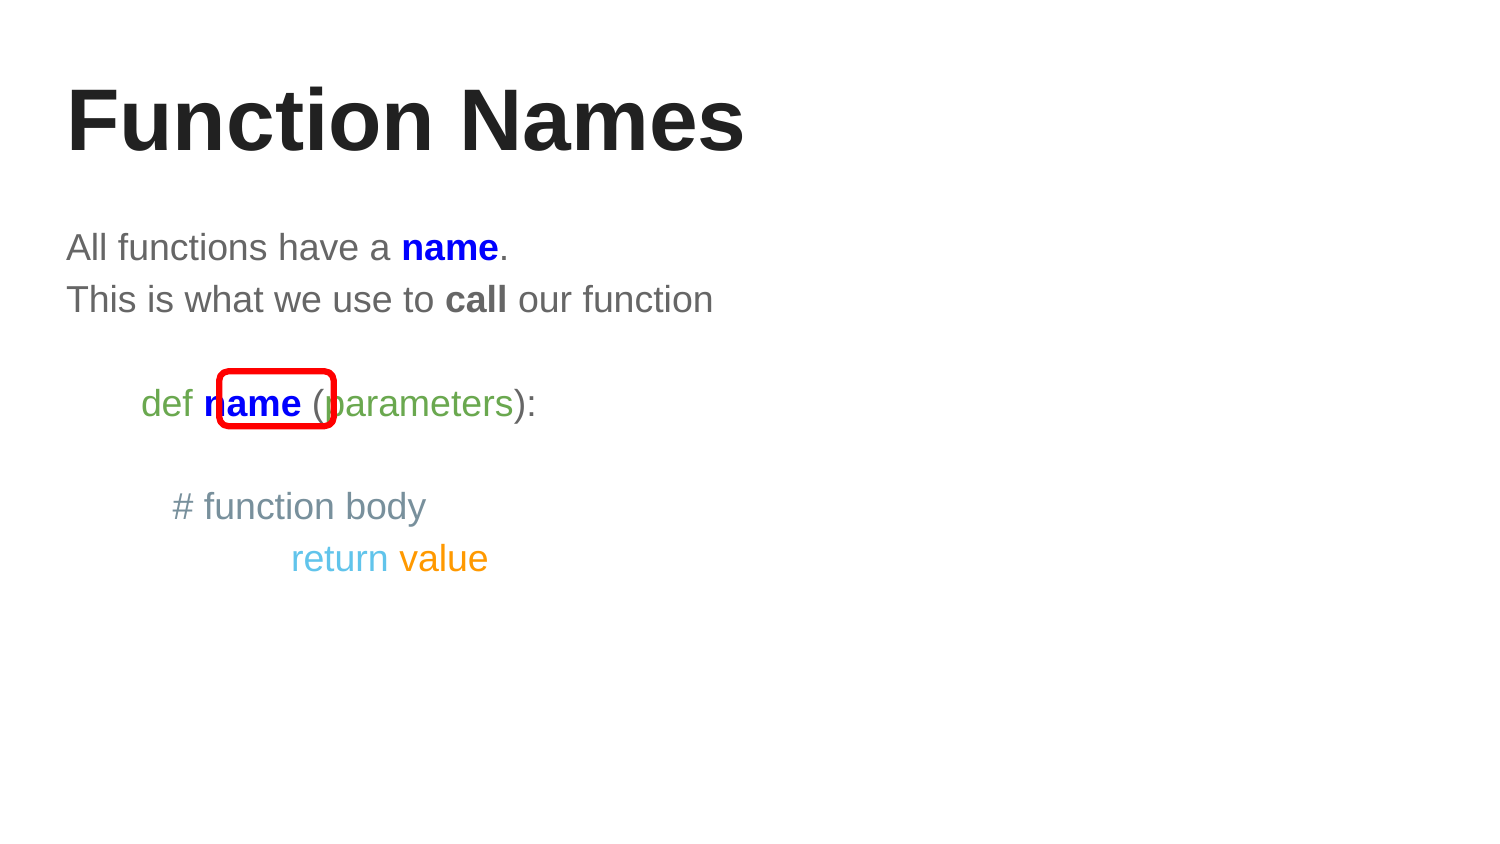

# Function Names
All functions have a name.
This is what we use to call our function

def name (parameters):

   # function body
	return value